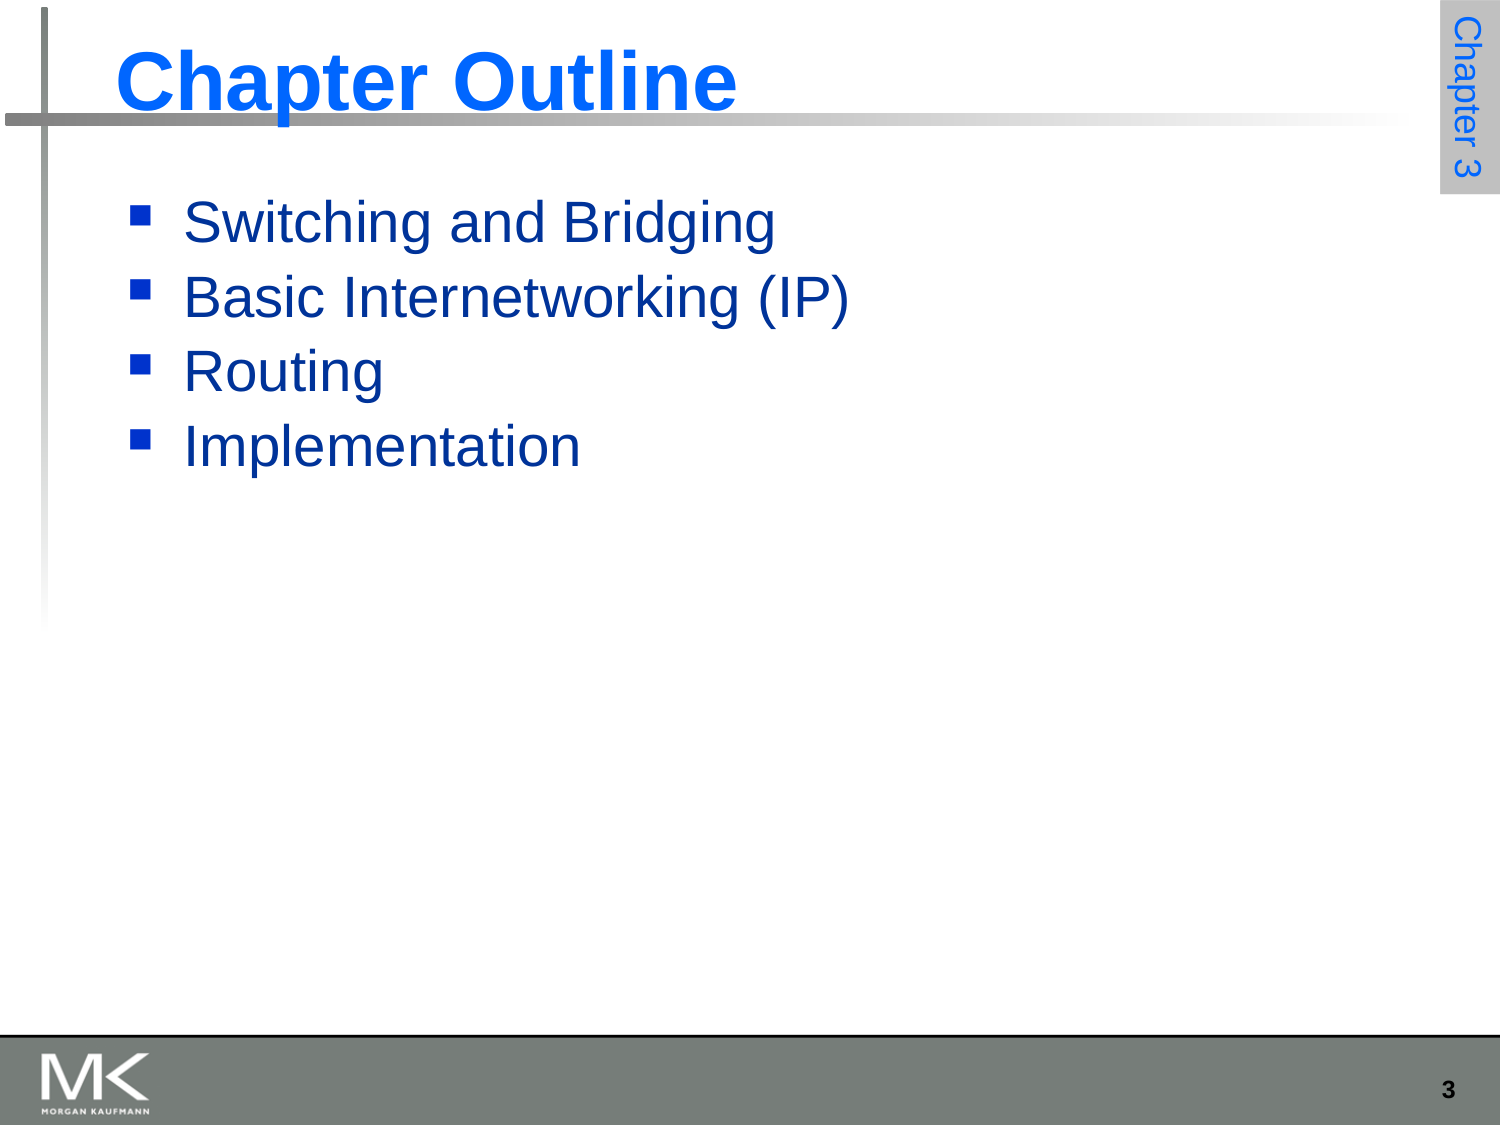

# Chapter Outline
Switching and Bridging
Basic Internetworking (IP)
Routing
Implementation